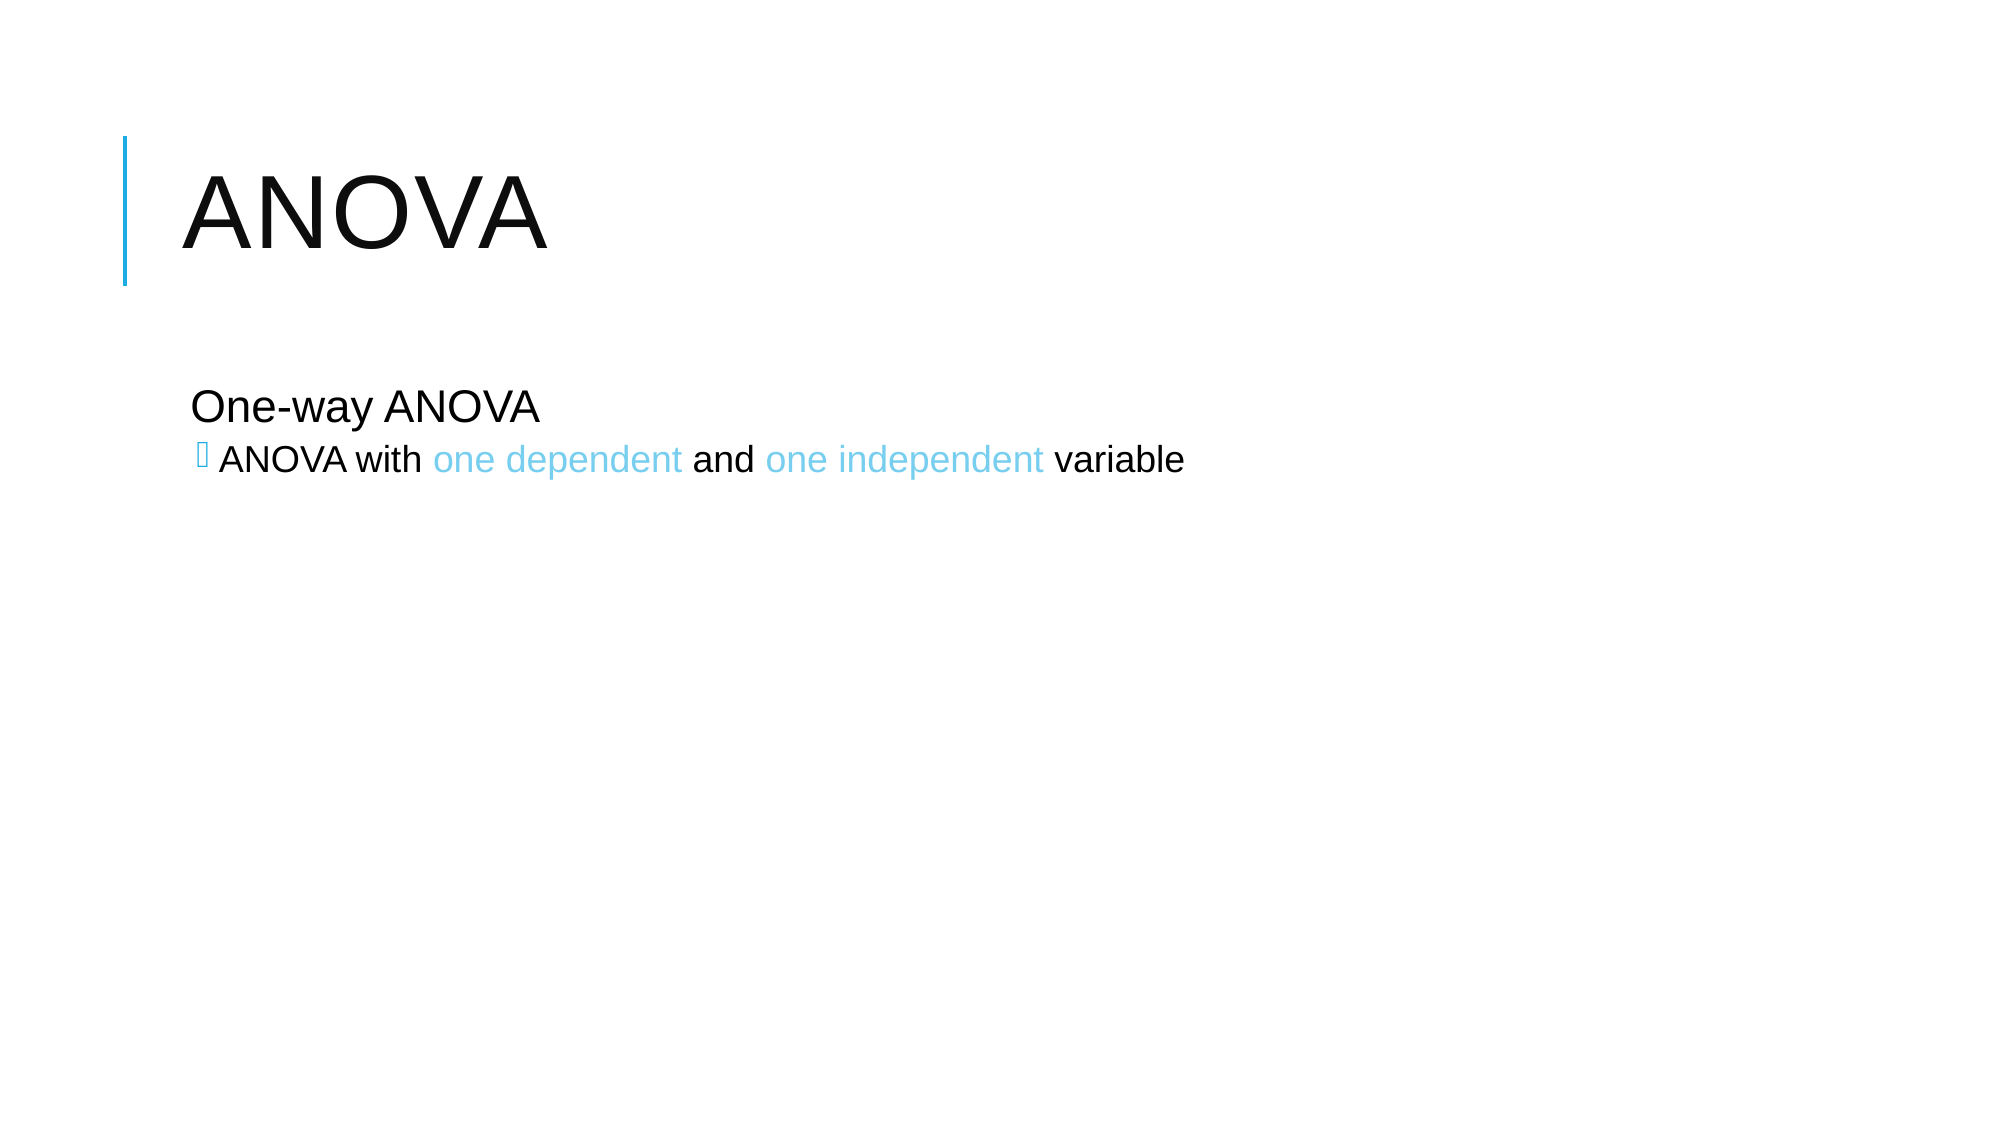

# ANOVA
One-way ANOVA
ANOVA with one dependent and one independent variable